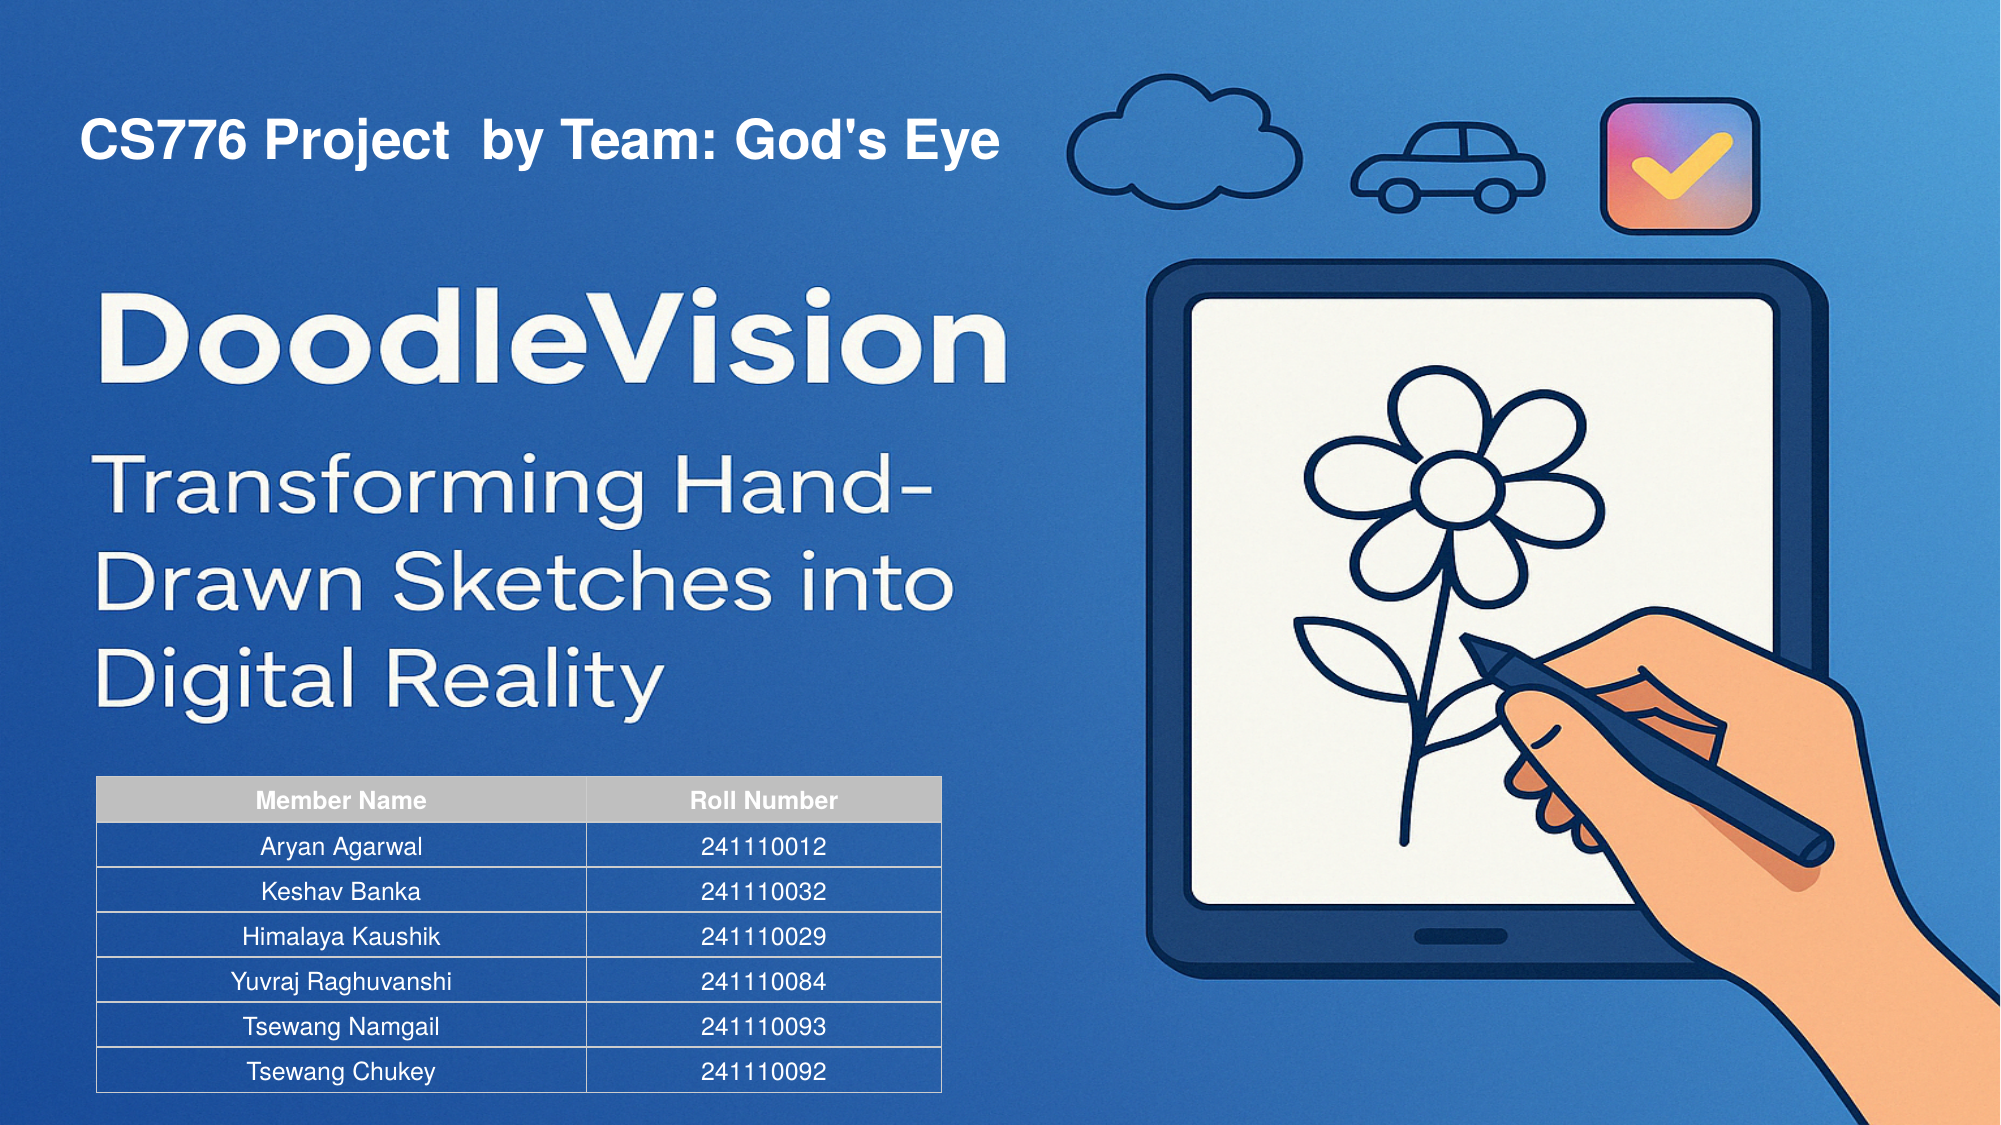

# CS776 Project  by Team: God's Eye
| Member Name | Roll Number |
| --- | --- |
| Aryan Agarwal | 241110012 |
| Keshav Banka | 241110032 |
| Himalaya Kaushik | 241110029 |
| Yuvraj Raghuvanshi | 241110084 |
| Tsewang Namgail | 241110093 |
| Tsewang Chukey | 241110092 |